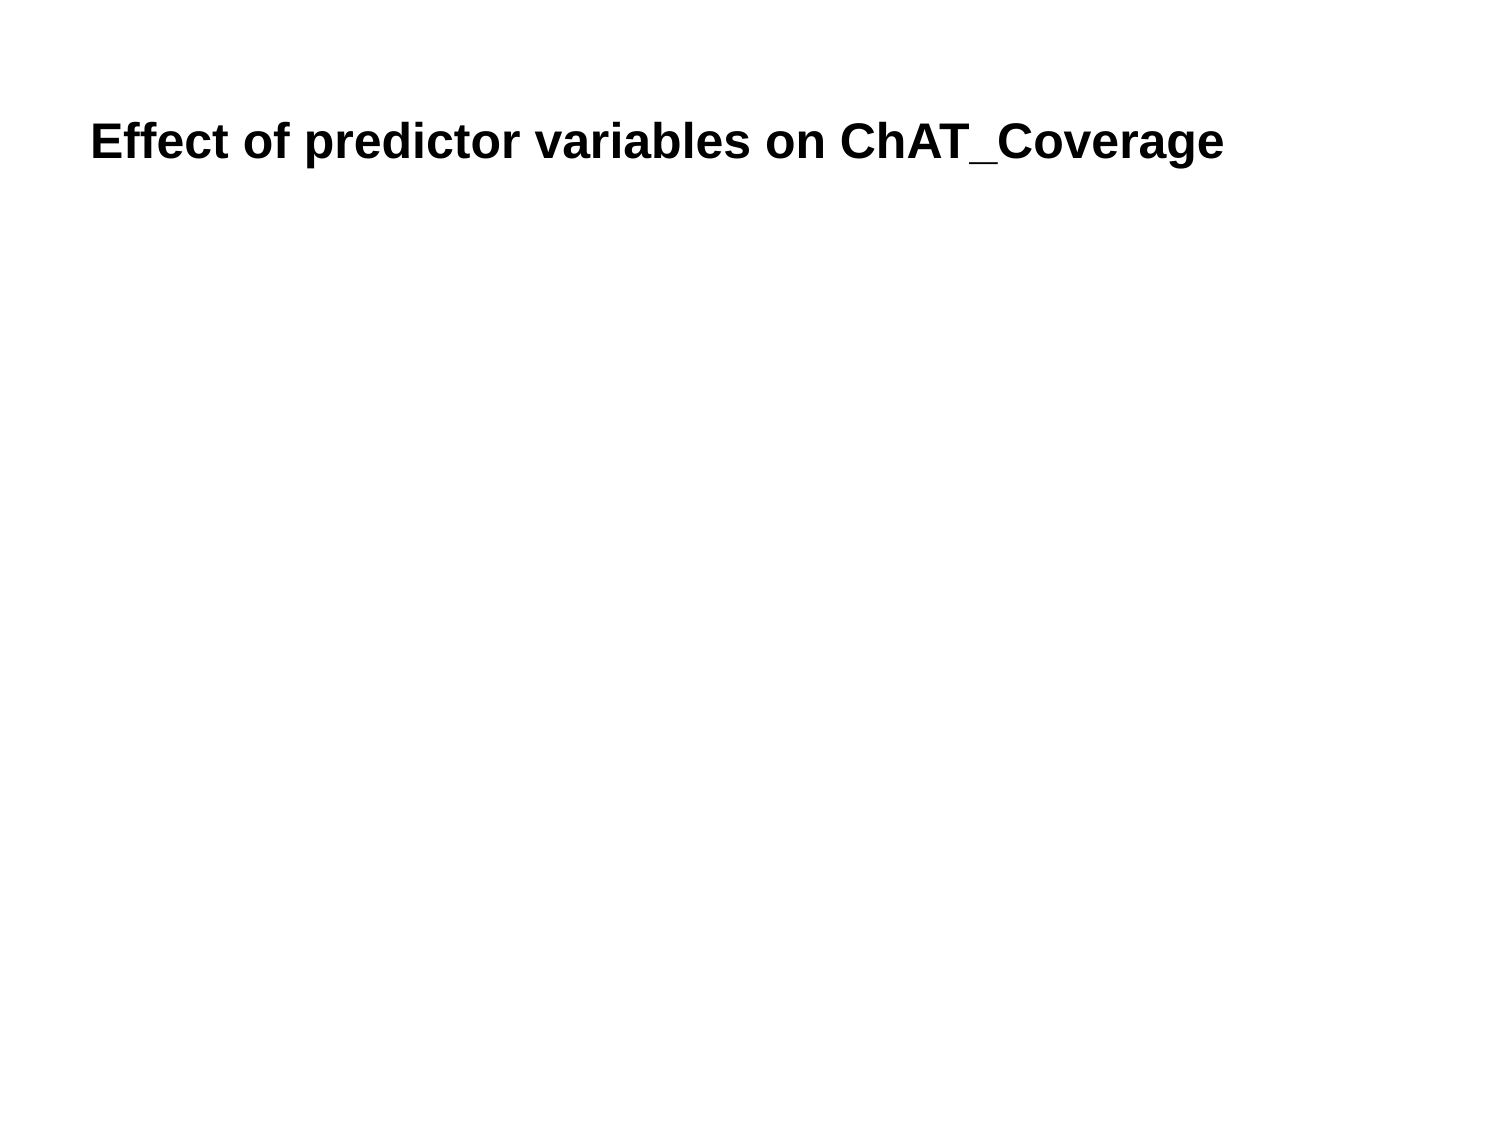

# Effect of predictor variables on ChAT_Coverage